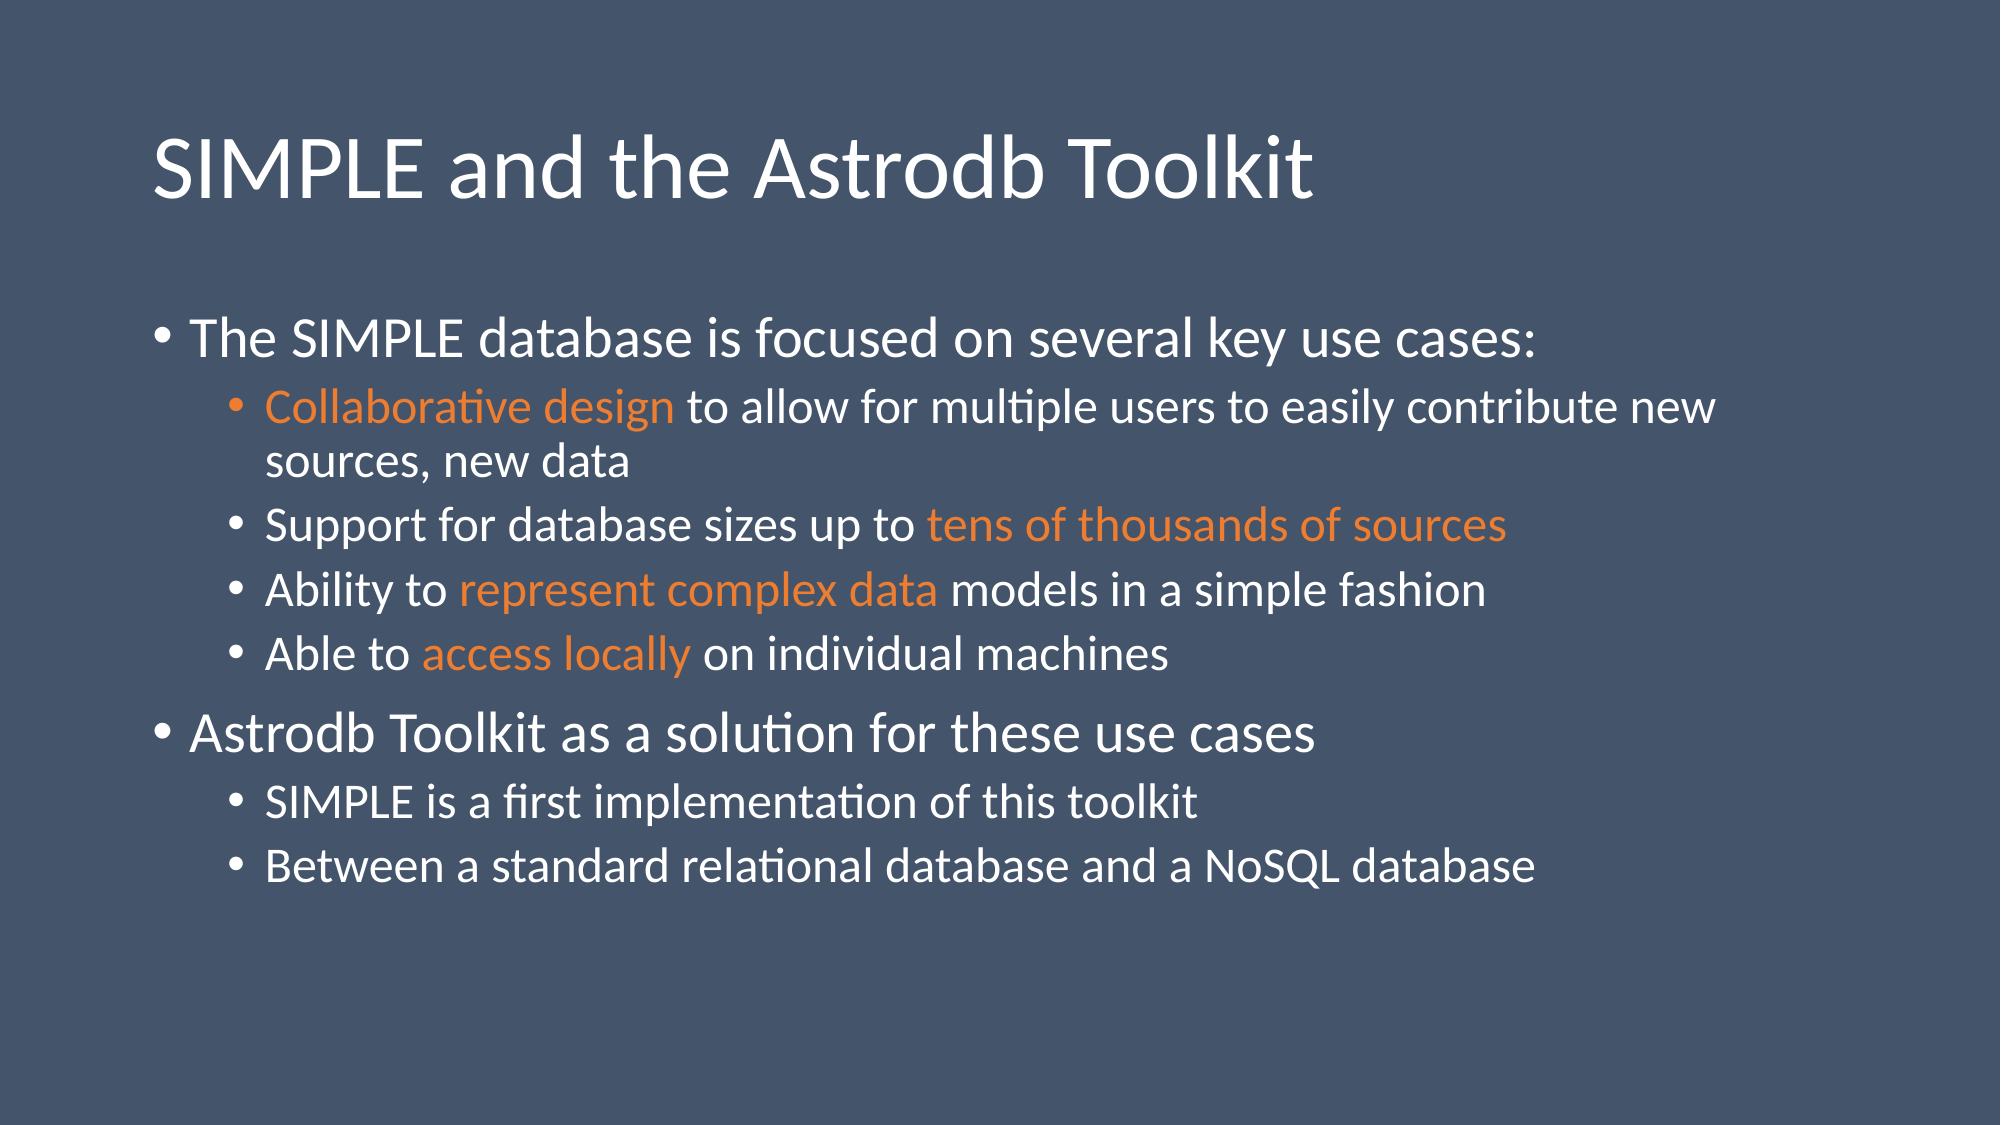

# SIMPLE and the Astrodb Toolkit
The SIMPLE database is focused on several key use cases:
Collaborative design to allow for multiple users to easily contribute new sources, new data
Support for database sizes up to tens of thousands of sources
Ability to represent complex data models in a simple fashion
Able to access locally on individual machines
Astrodb Toolkit as a solution for these use cases
SIMPLE is a first implementation of this toolkit
Between a standard relational database and a NoSQL database